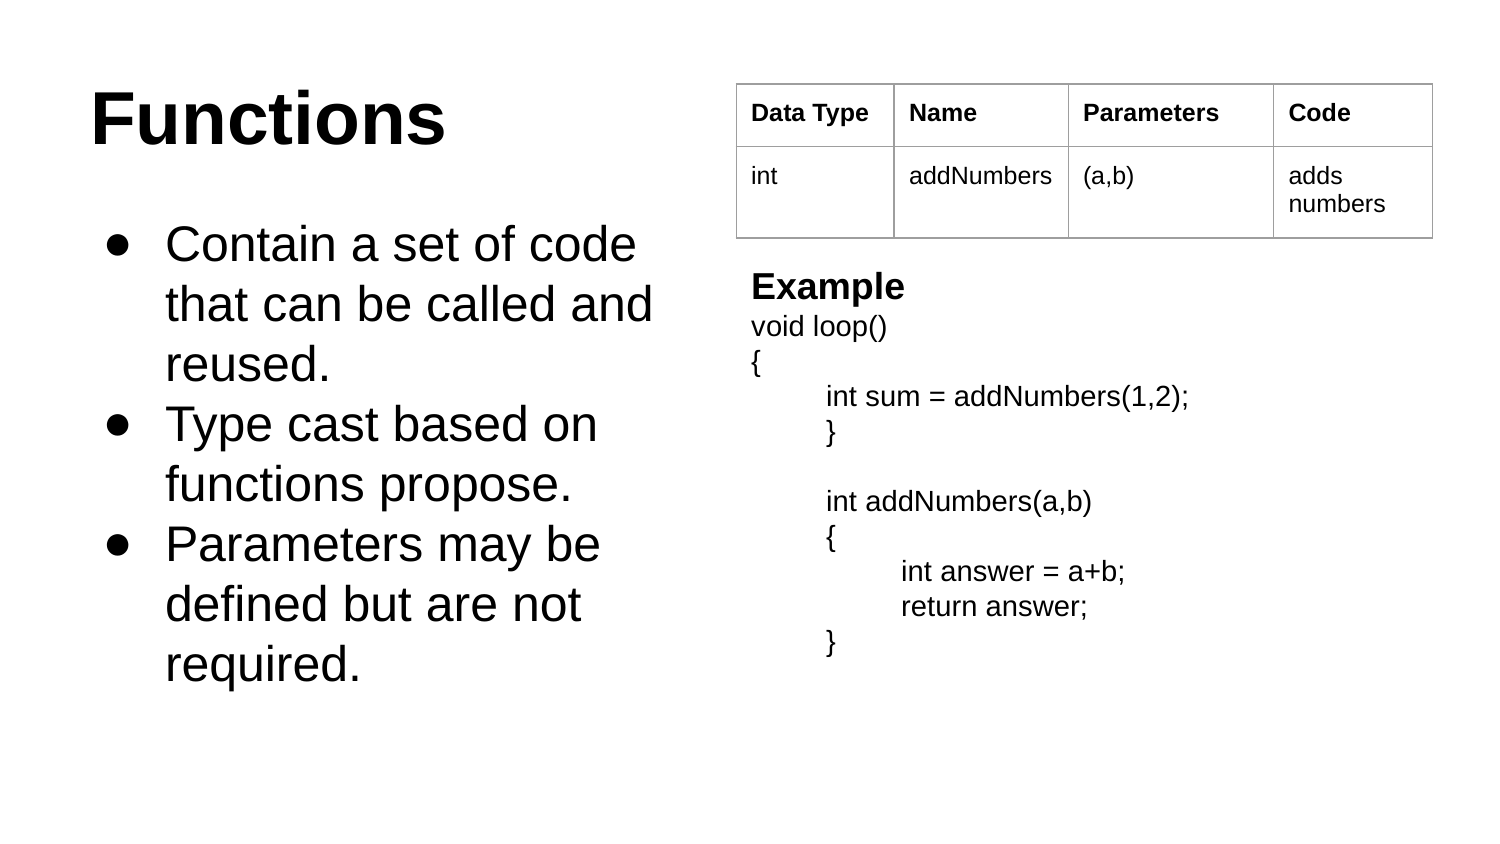

# Functions
| Data Type | Name | Parameters | Code |
| --- | --- | --- | --- |
| int | addNumbers | (a,b) | adds numbers |
Contain a set of code that can be called and reused.
Type cast based on functions propose.
Parameters may be defined but are not required.
Example
void loop()
{
int sum = addNumbers(1,2);
}

int addNumbers(a,b)
{
	int answer = a+b;
	return answer;
}